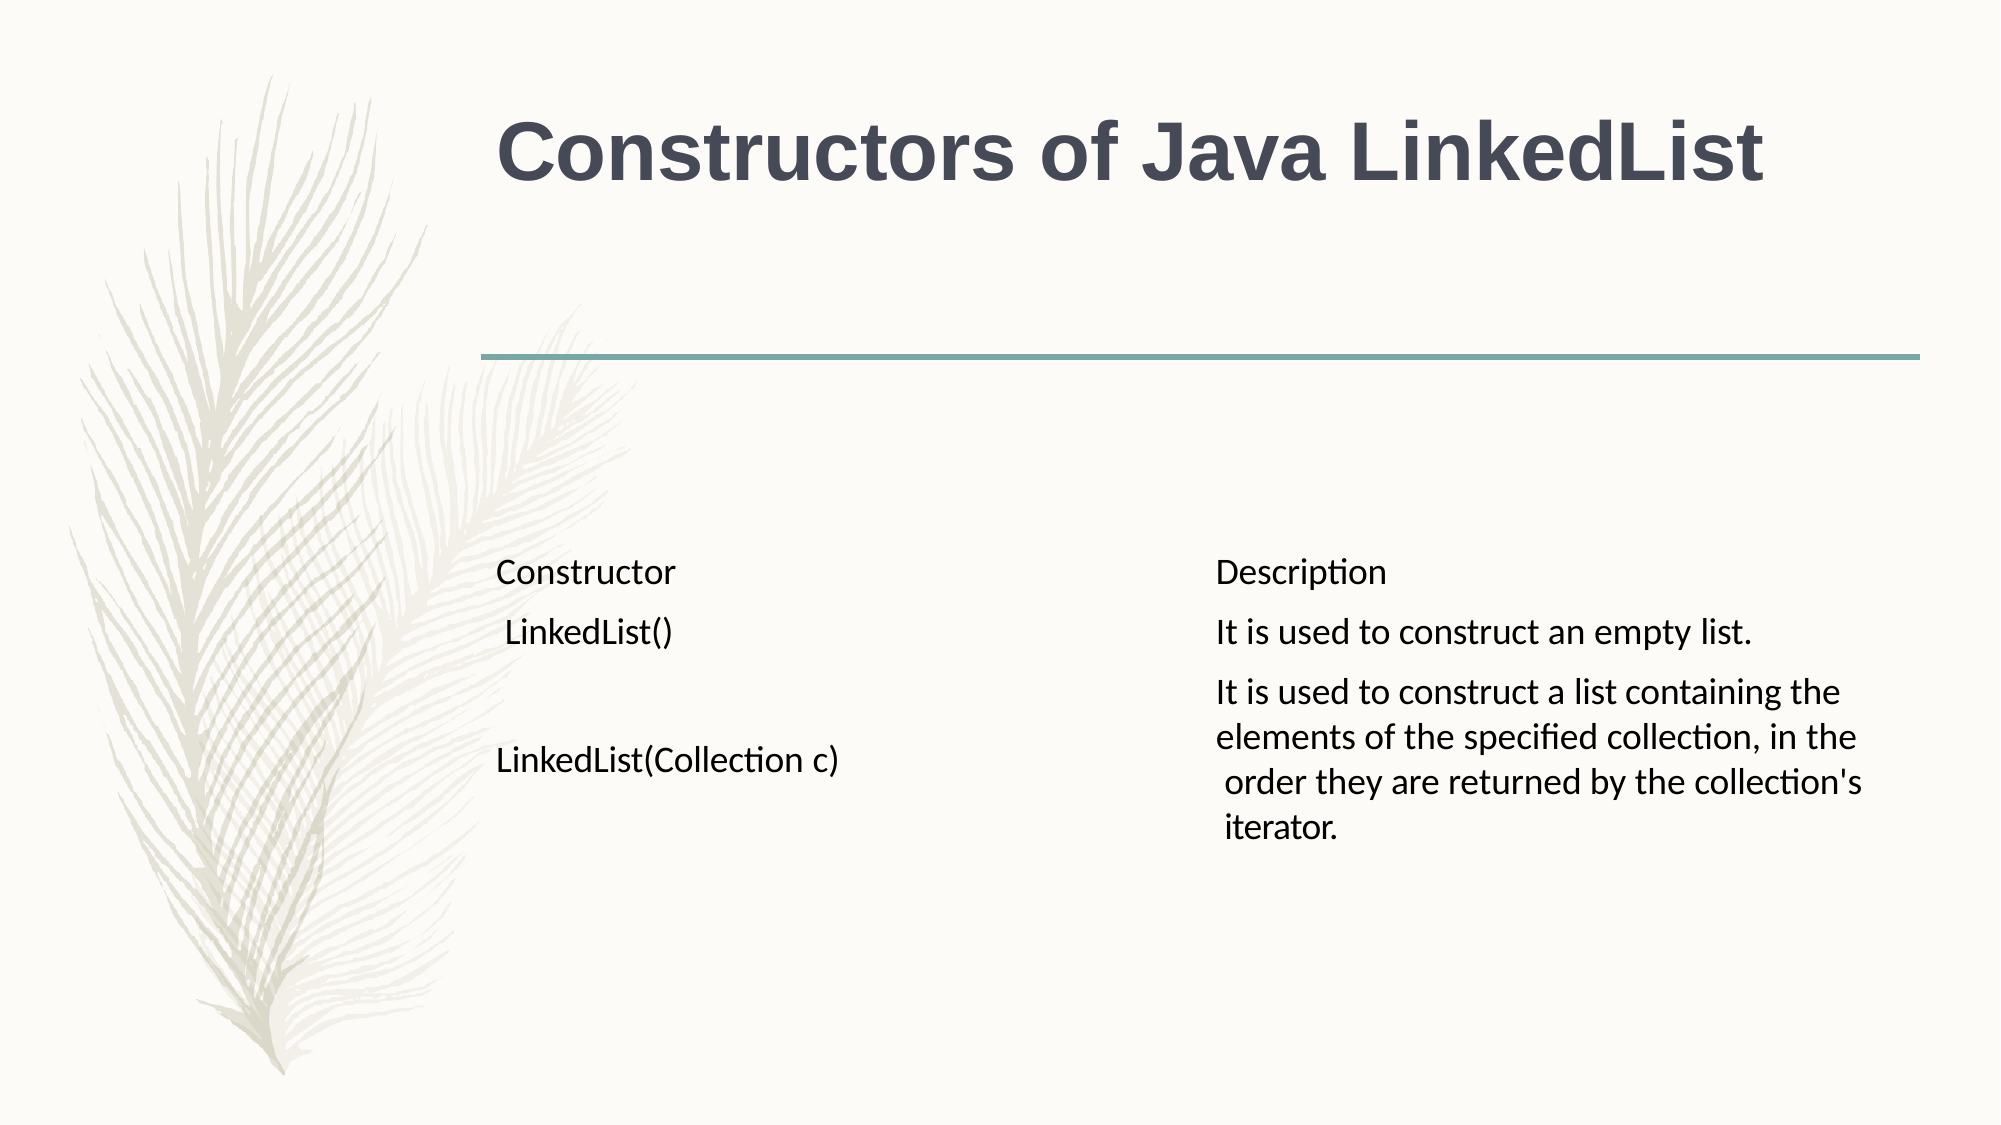

# Constructors of Java LinkedList
Constructor  LinkedList()
Description
It is used to construct an empty list.
It is used to construct a list containing the  elements of the specified collection, in the  order they are returned by the collection's  iterator.
LinkedList(Collection c)